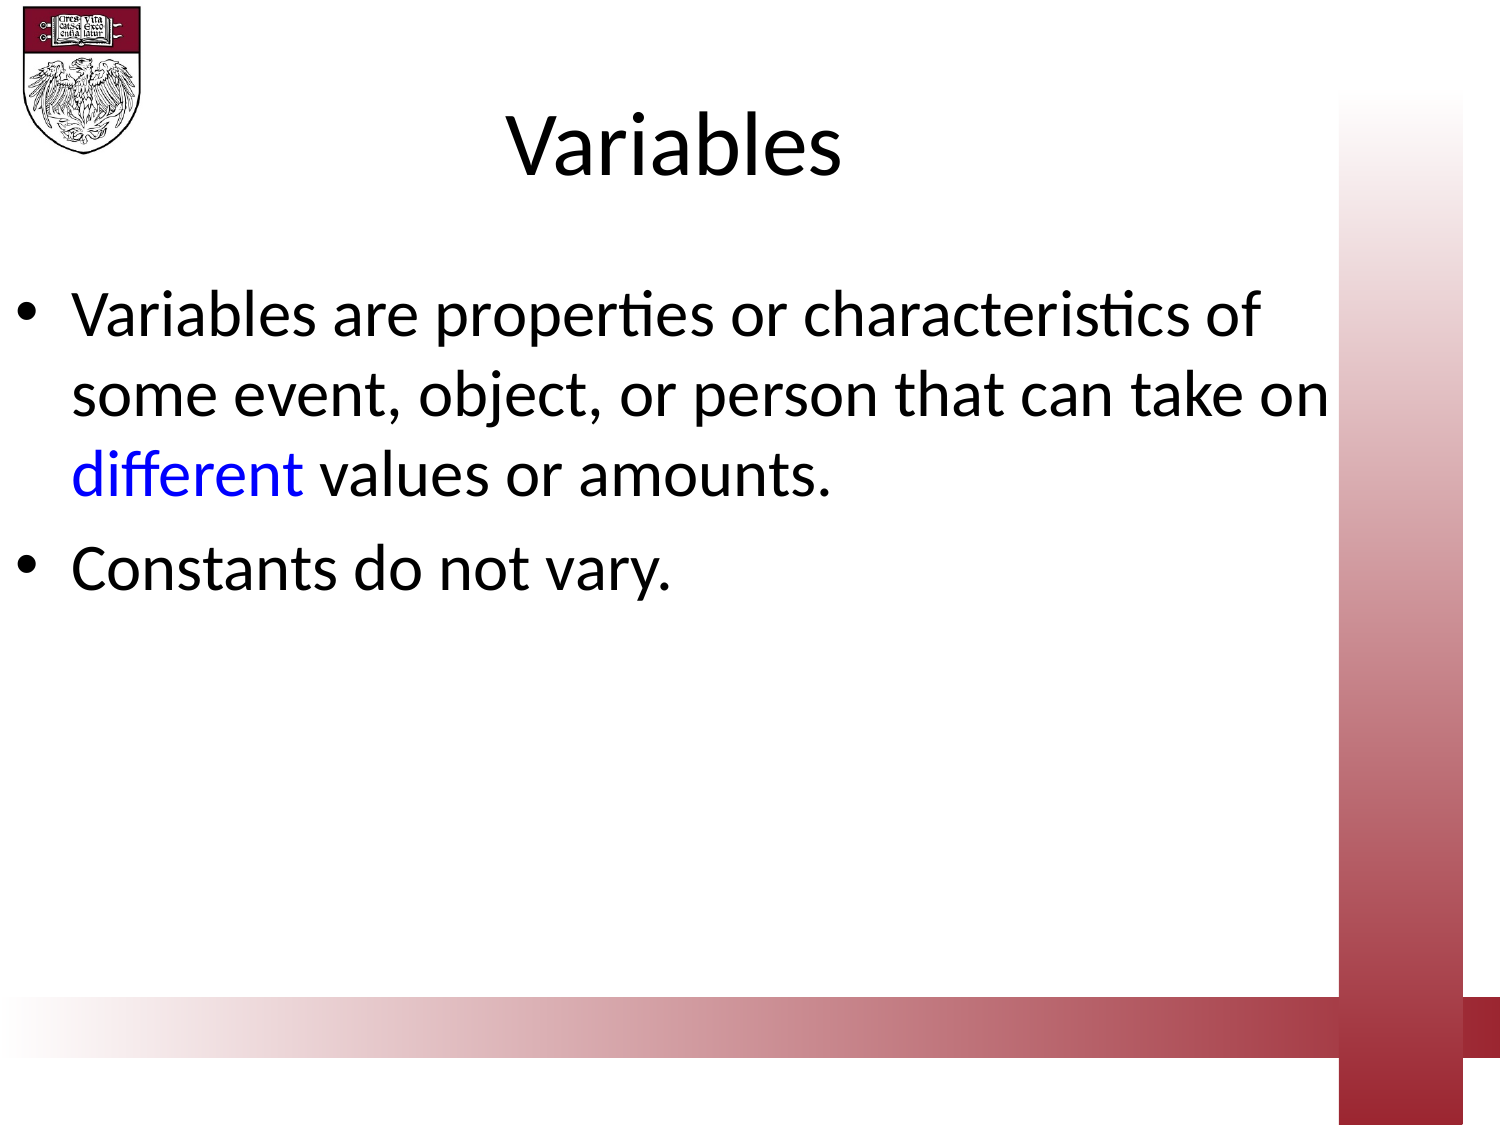

Variables
Variables are properties or characteristics of some event, object, or person that can take on different values or amounts.
Constants do not vary.